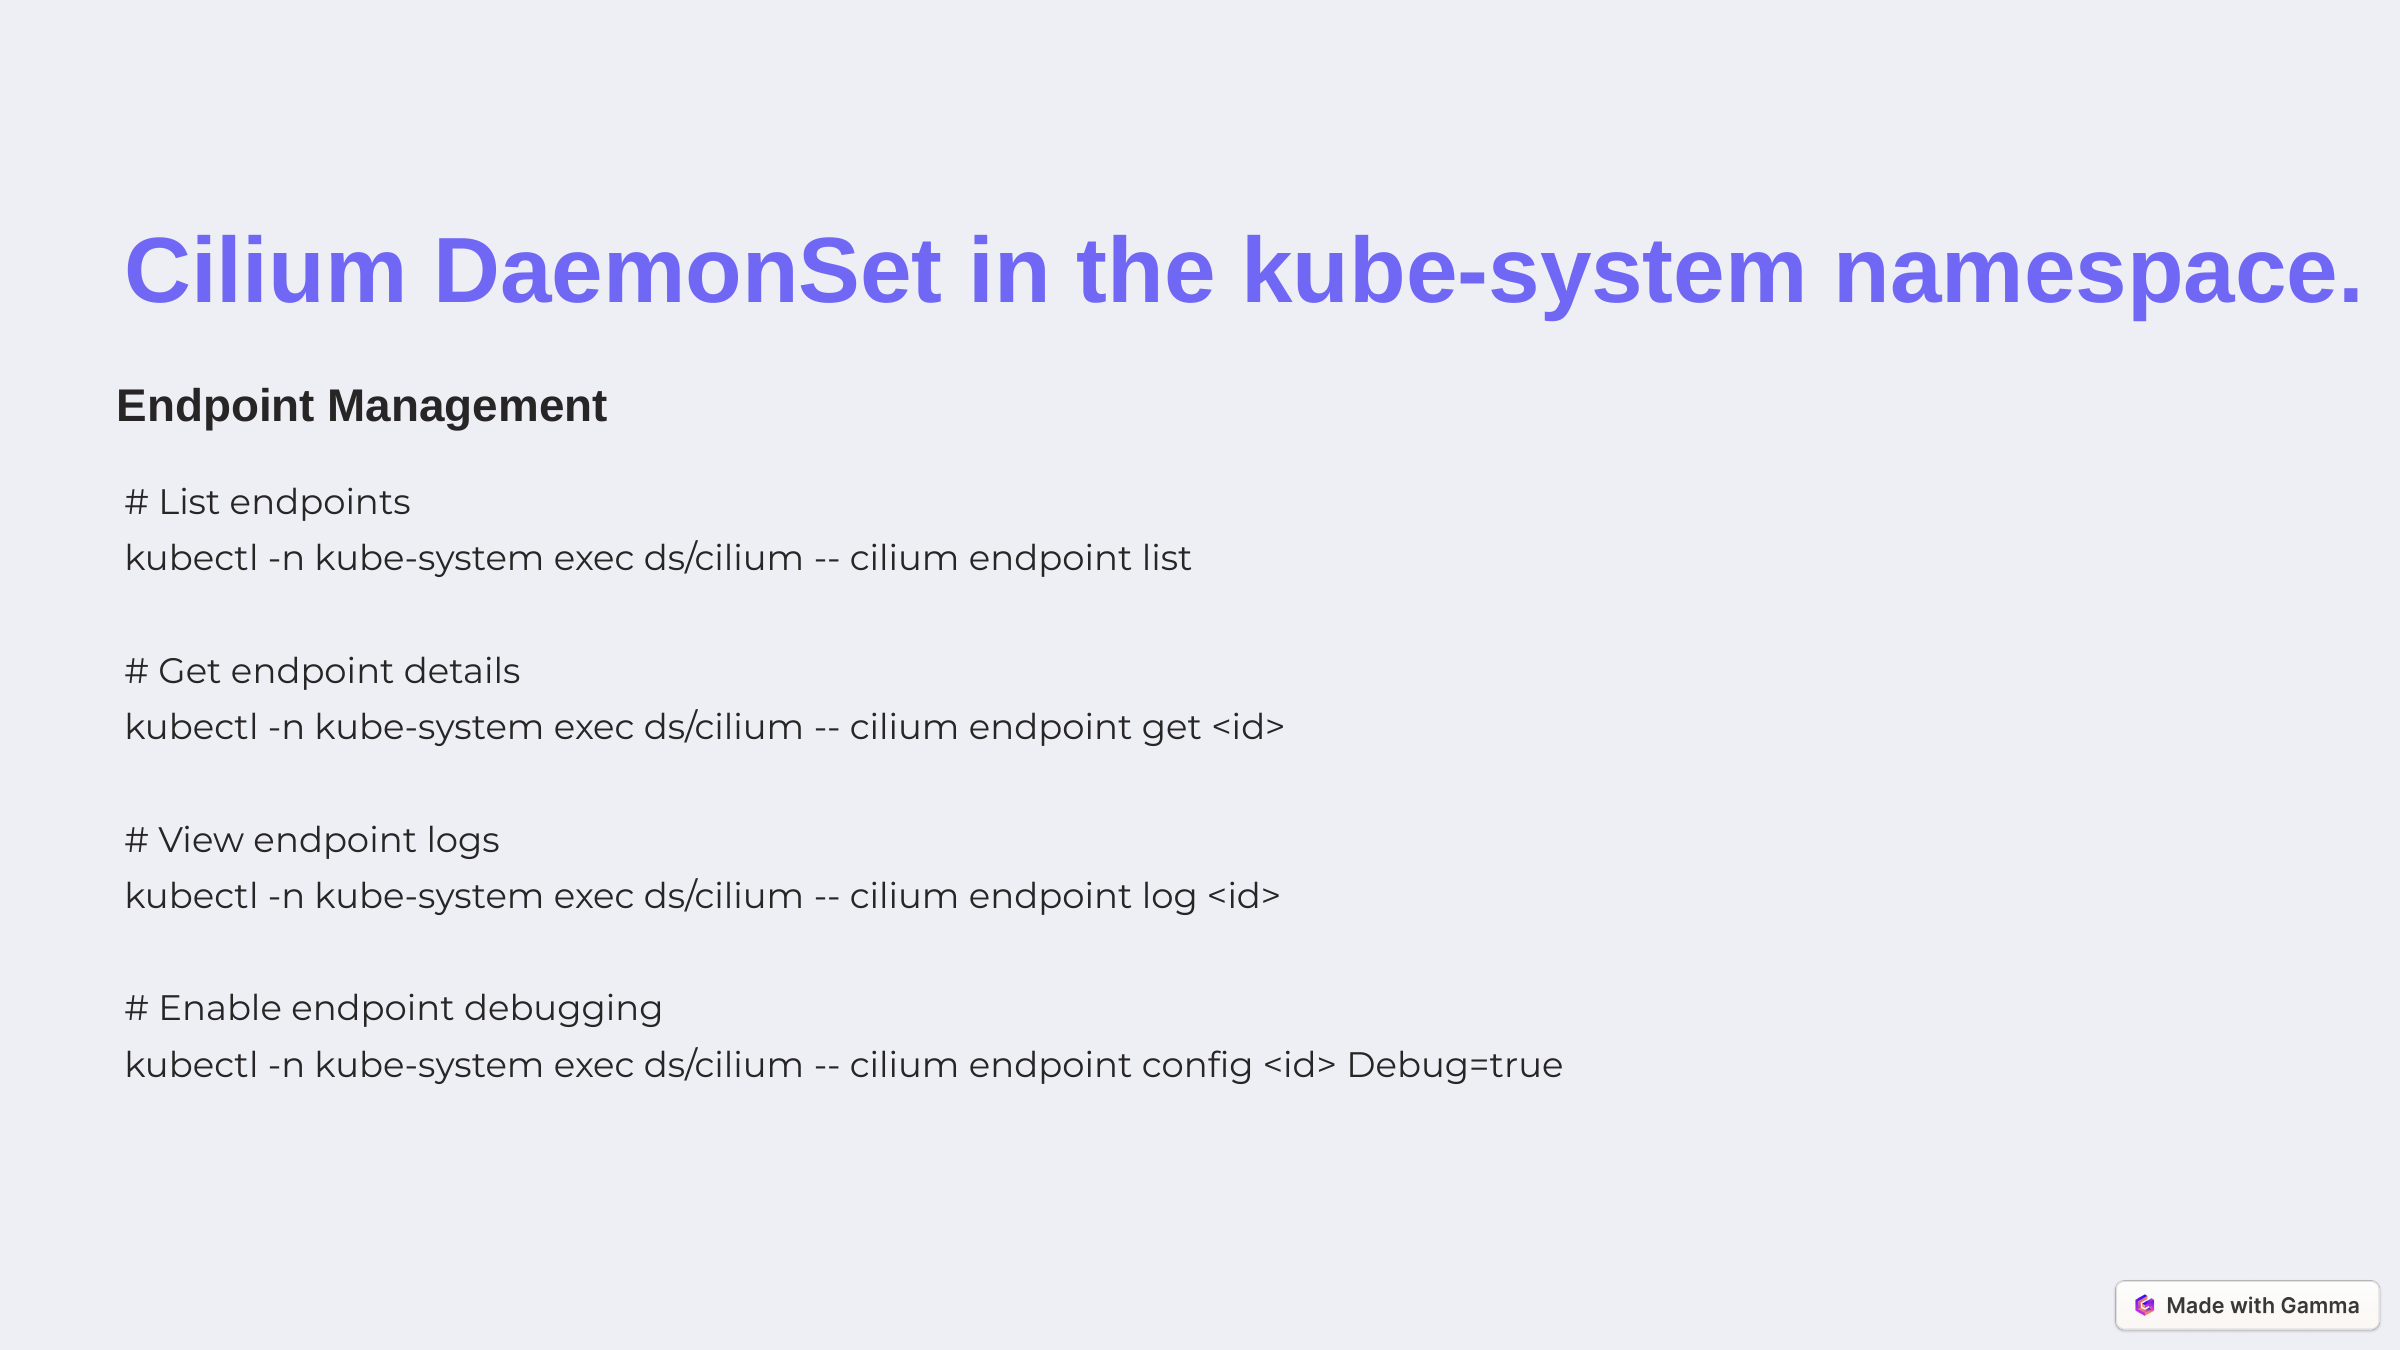

Cilium DaemonSet in the kube-system namespace.
Endpoint Management
# List endpoints
kubectl -n kube-system exec ds/cilium -- cilium endpoint list

# Get endpoint details
kubectl -n kube-system exec ds/cilium -- cilium endpoint get <id>

# View endpoint logs
kubectl -n kube-system exec ds/cilium -- cilium endpoint log <id>

# Enable endpoint debugging
kubectl -n kube-system exec ds/cilium -- cilium endpoint config <id> Debug=true